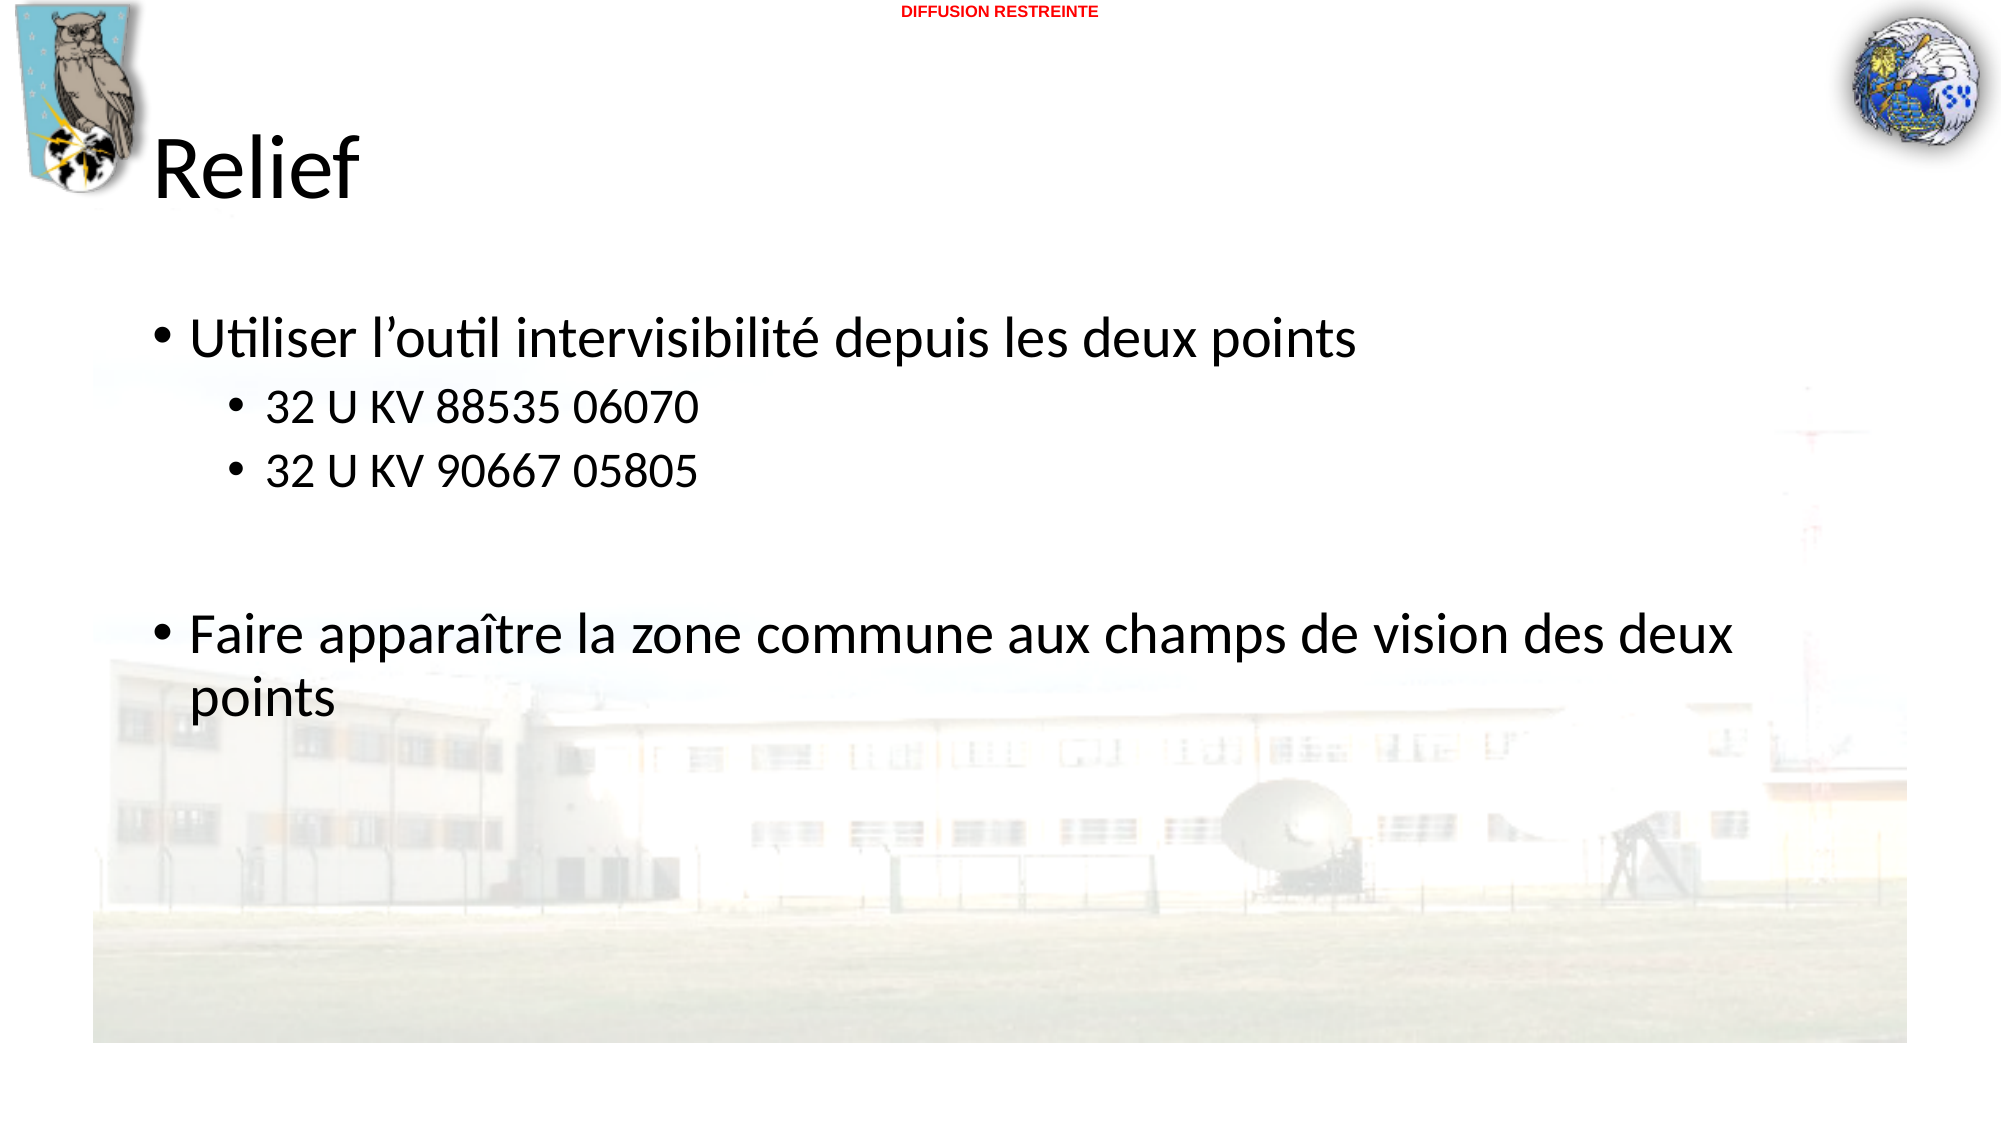

# Relief
Utiliser l’outil intervisibilité depuis les deux points
32 U KV 88535 06070
32 U KV 90667 05805

Faire apparaître la zone commune aux champs de vision des deux points